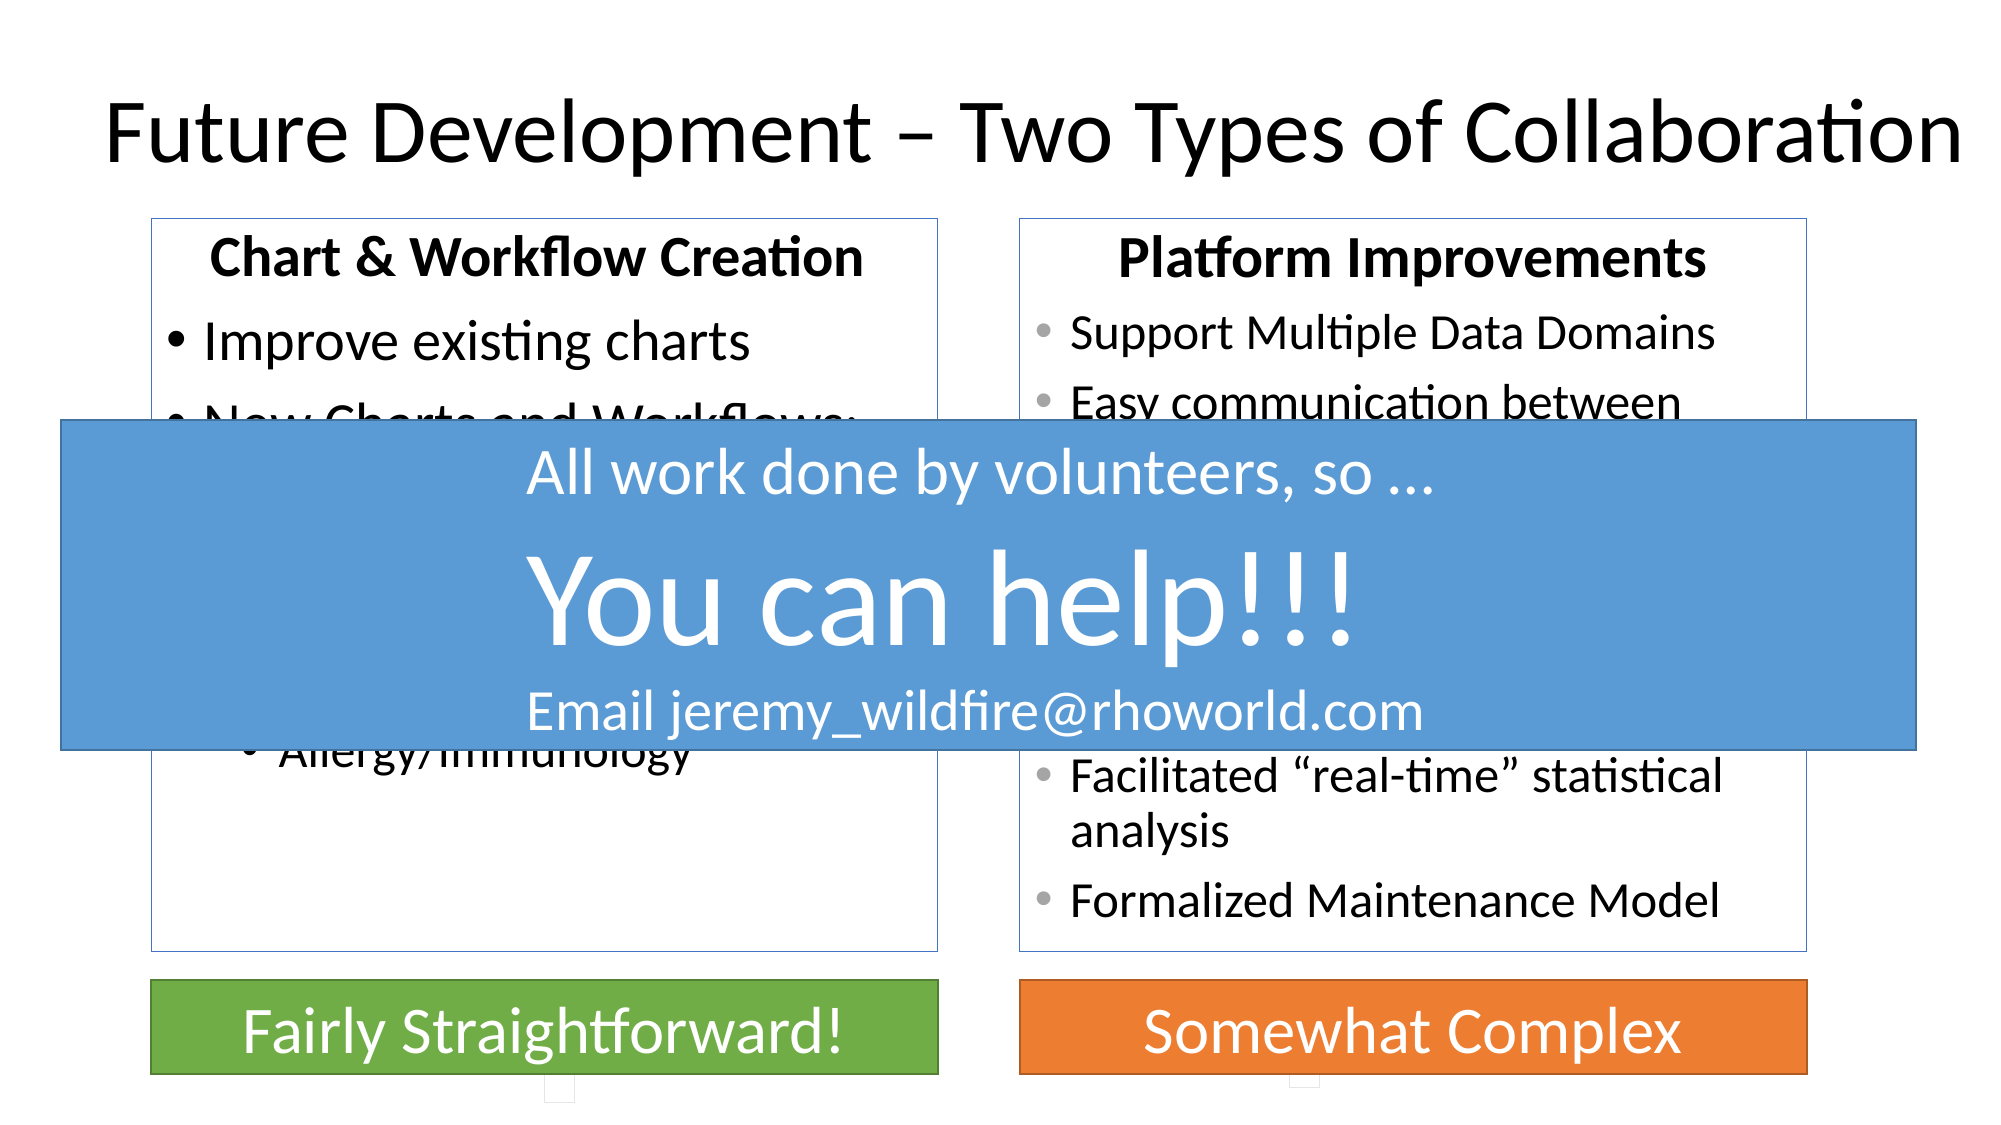

# Future Development – Two Types of Collaboration
Platform Improvements
Support Multiple Data Domains
Easy communication between charts
Embedded access to clinical workflows within the shiny app
Optimized graphics for studies with very large data sets
Facilitated “real-time” statistical analysis
Formalized Maintenance Model

Chart & Workflow Creation
Improve existing charts
New Charts and Workflows:
Nephrotoxicity
QTc Prolongation
Volcano Plot Explorer
Recurrent AEs
Allergy/Immunology

All work done by volunteers, so …
You can help!!!
Email jeremy_wildfire@rhoworld.com
Somewhat Complex
Fairly Straightforward!